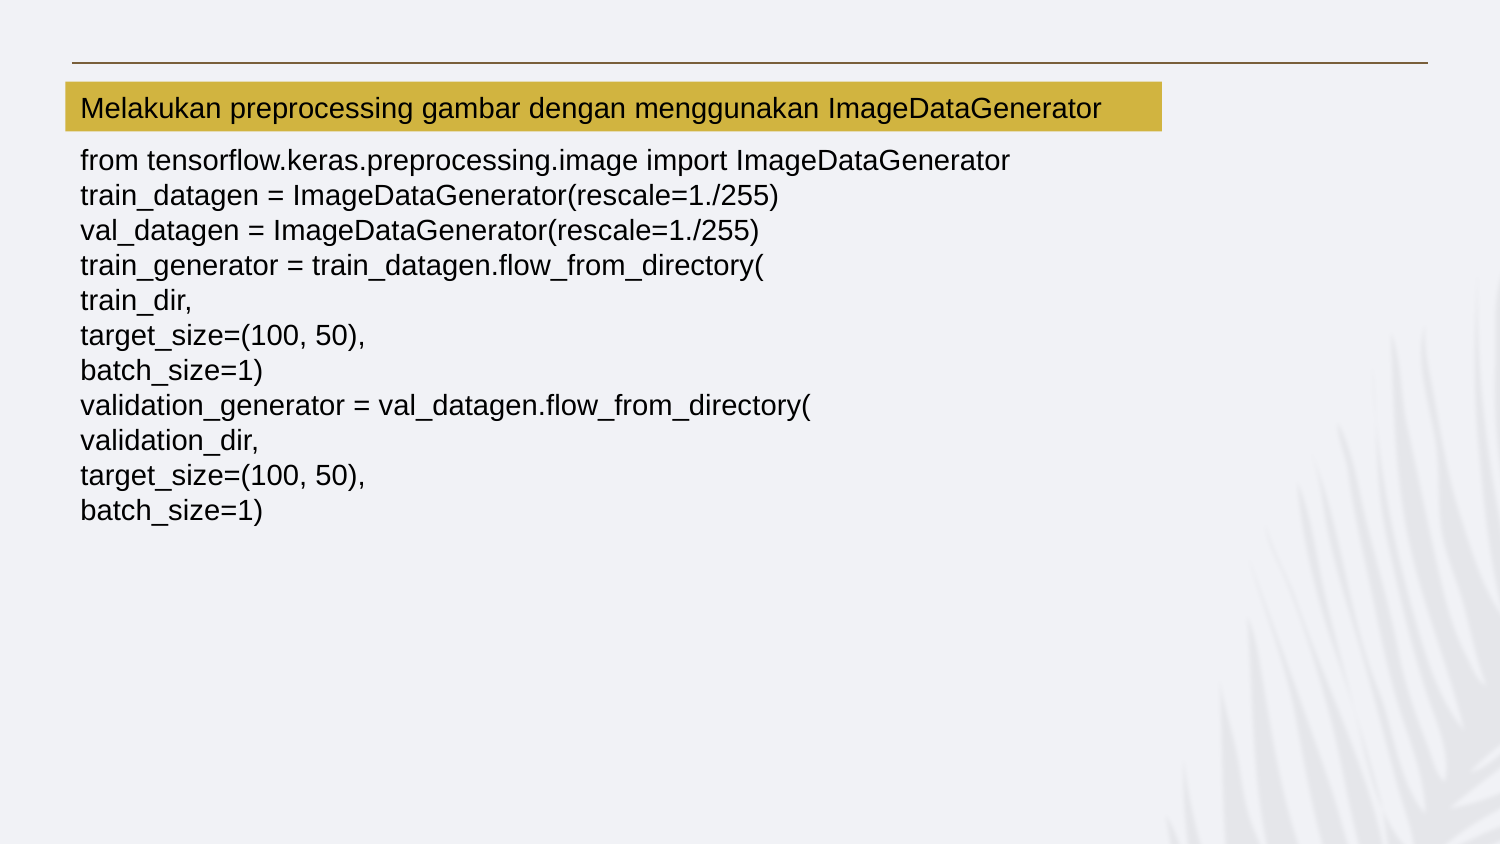

Melakukan preprocessing gambar dengan menggunakan ImageDataGenerator
from tensorflow.keras.preprocessing.image import ImageDataGenerator
train_datagen = ImageDataGenerator(rescale=1./255)
val_datagen = ImageDataGenerator(rescale=1./255)
train_generator = train_datagen.flow_from_directory(
train_dir,
target_size=(100, 50),
batch_size=1)
validation_generator = val_datagen.flow_from_directory(
validation_dir,
target_size=(100, 50),
batch_size=1)